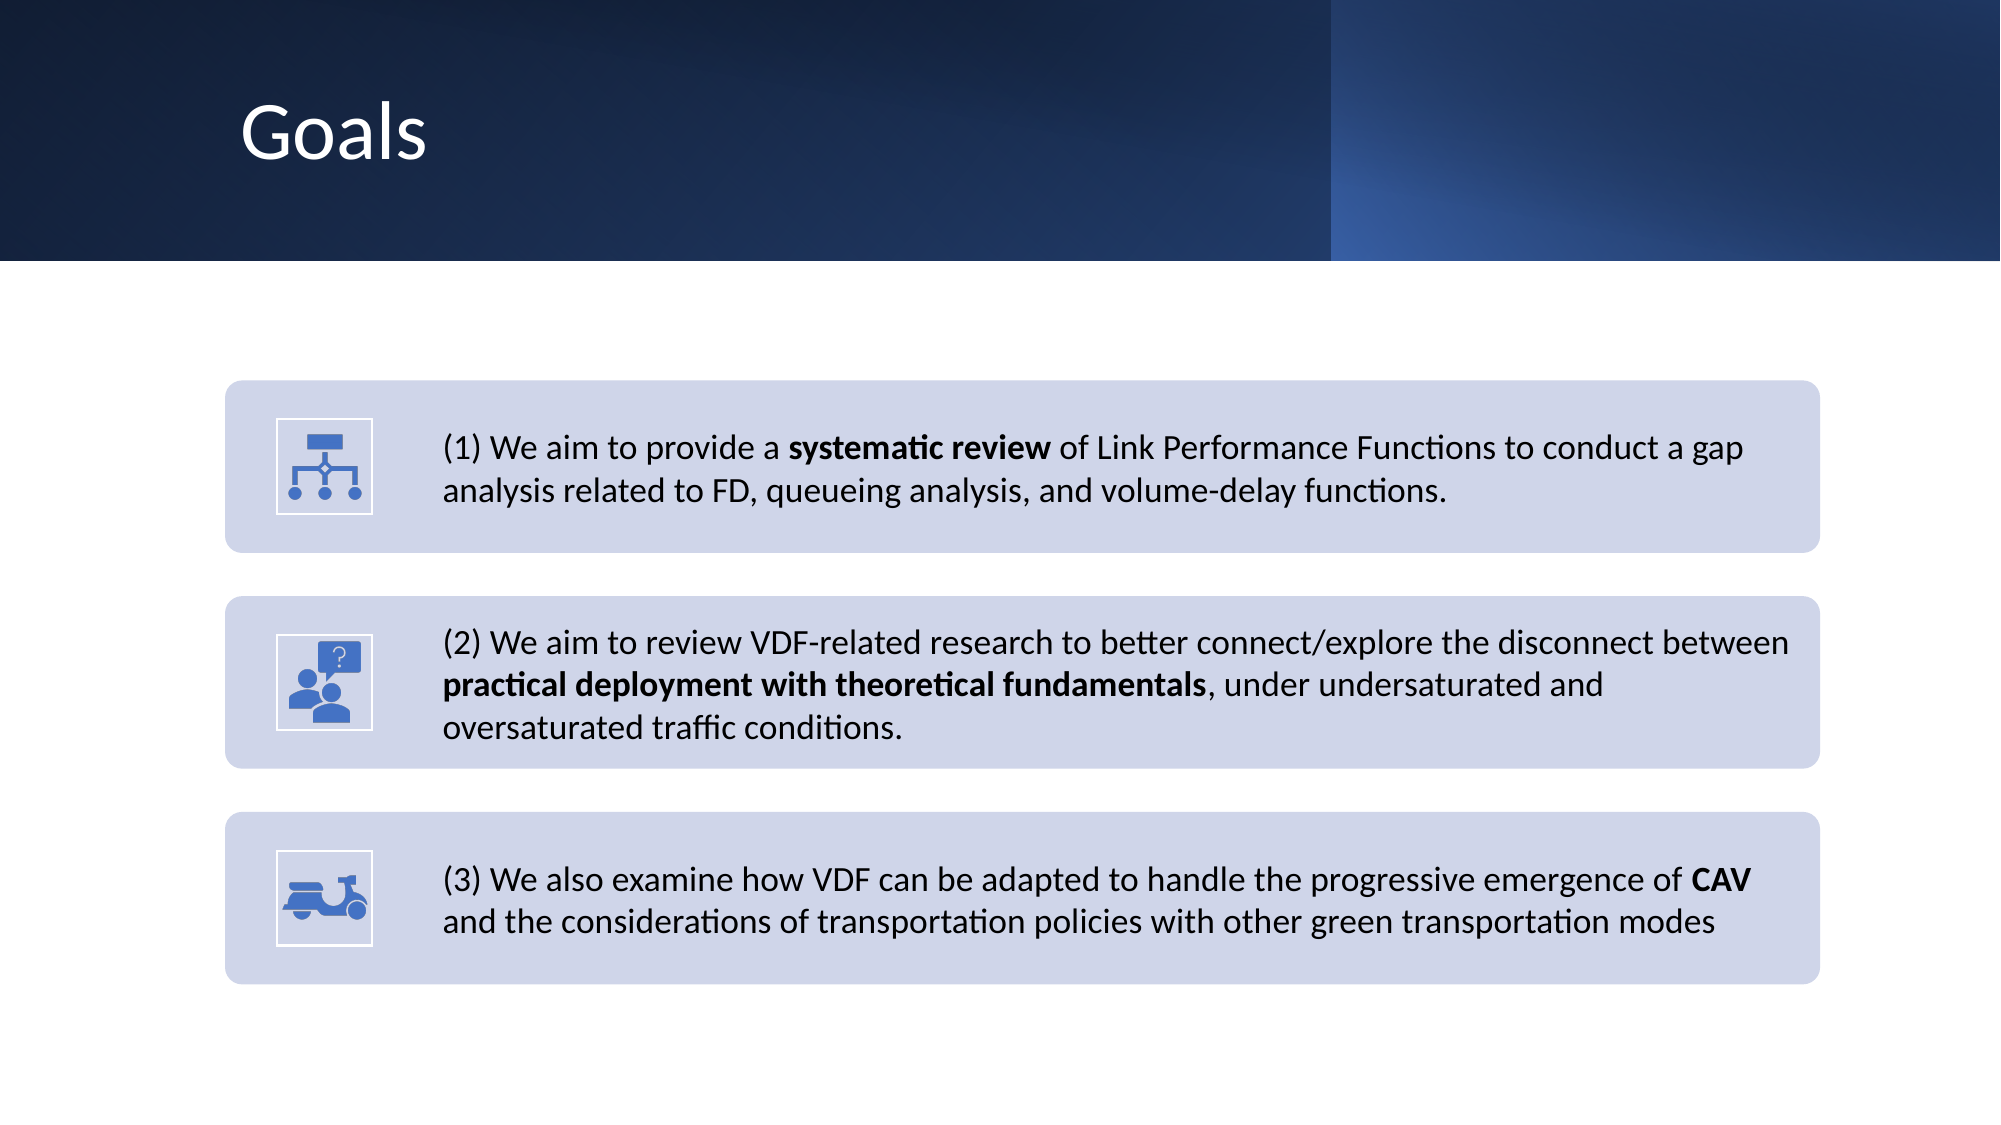

# Goals
(1) We aim to provide a systematic review of Link Performance Functions to conduct a gap analysis related to FD, queueing analysis, and volume-delay functions.
(2) We aim to review VDF-related research to better connect/explore the disconnect between practical deployment with theoretical fundamentals, under undersaturated and oversaturated traffic conditions.
(3) We also examine how VDF can be adapted to handle the progressive emergence of CAV and the considerations of transportation policies with other green transportation modes